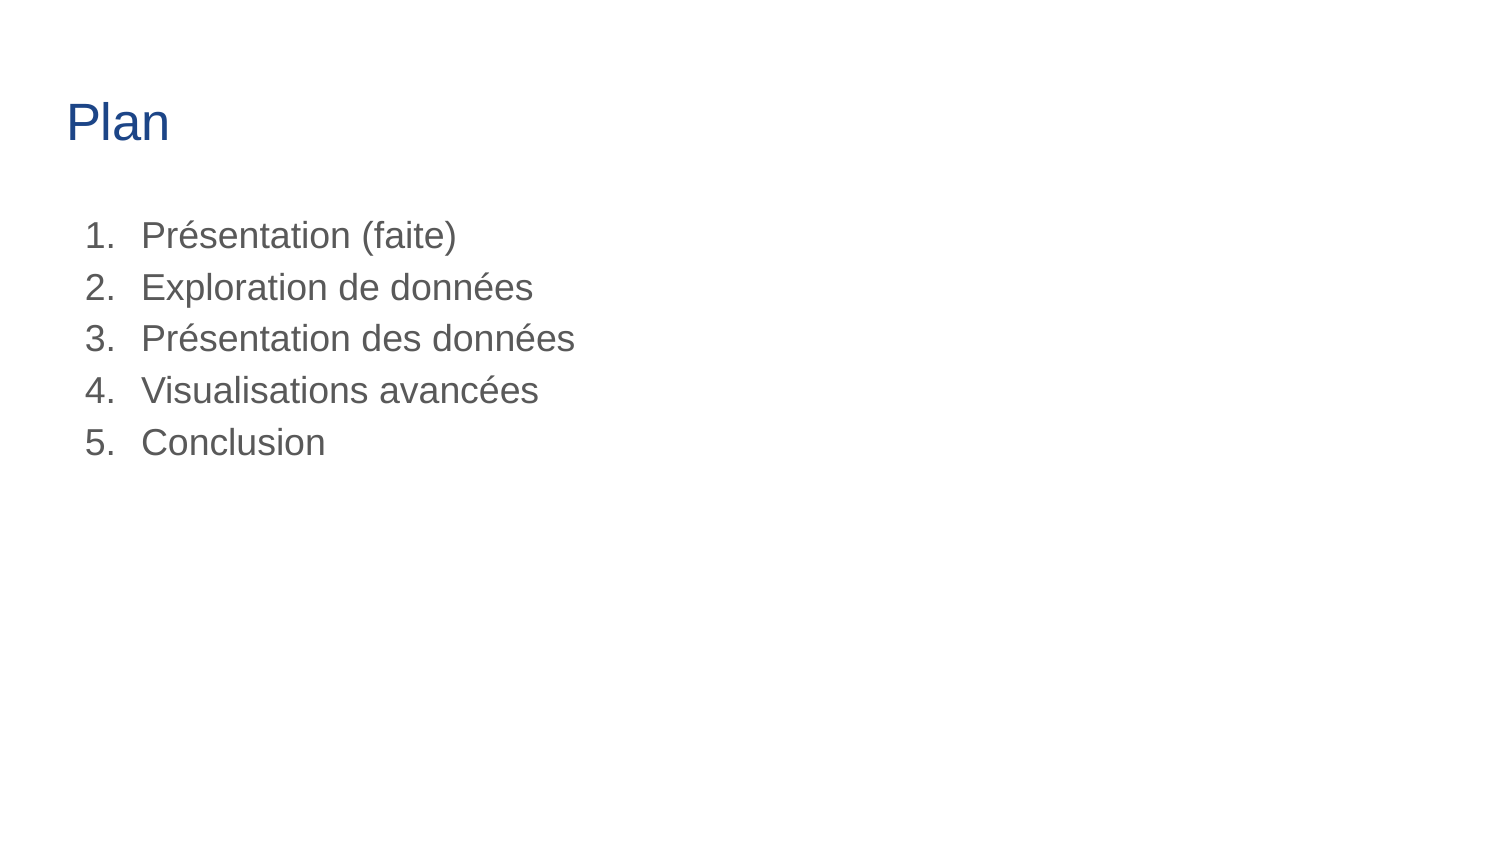

# Plan

Présentation (faite)
Exploration de données
Présentation des données
Visualisations avancées
Conclusion